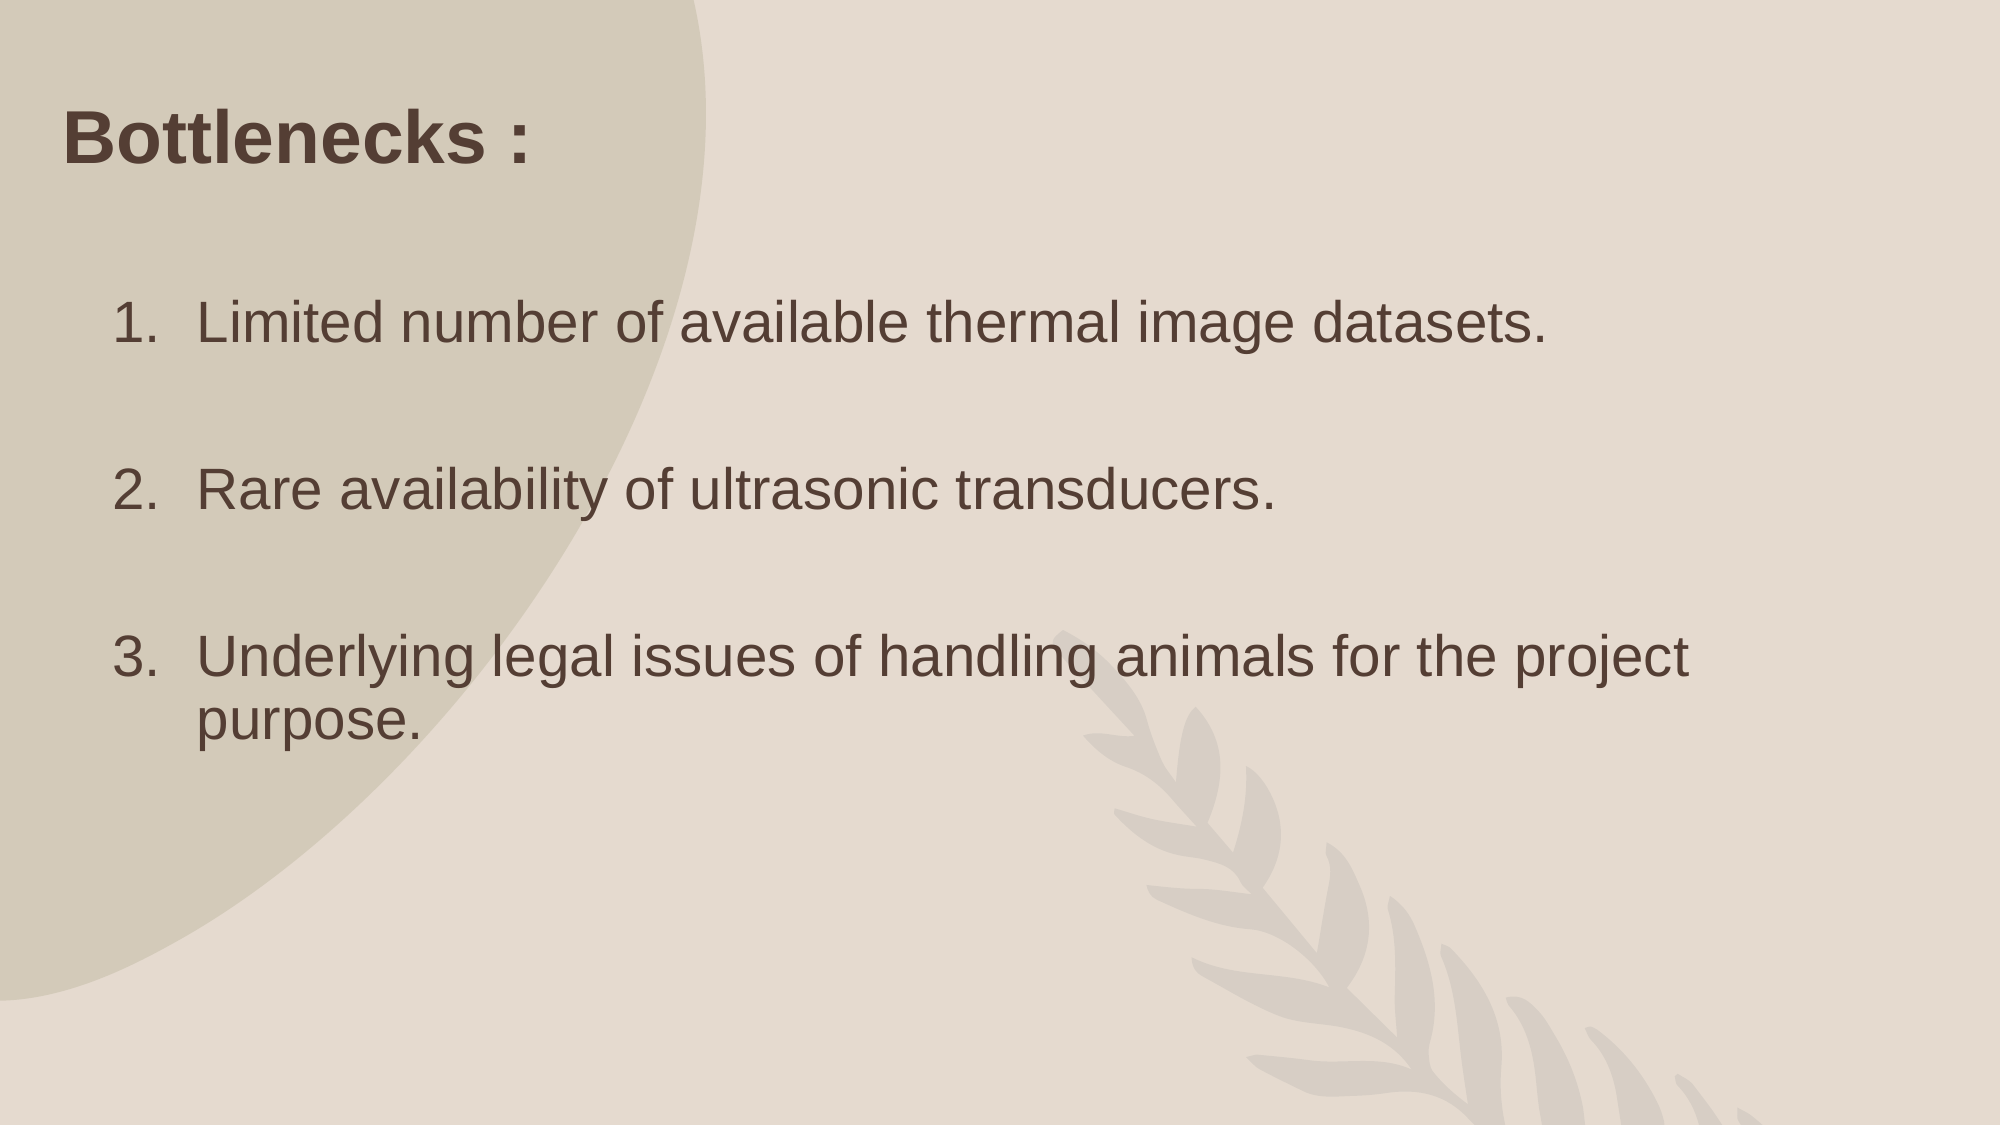

# Bottlenecks :
Limited number of available thermal image datasets.

Rare availability of ultrasonic transducers.

Underlying legal issues of handling animals for the project purpose.